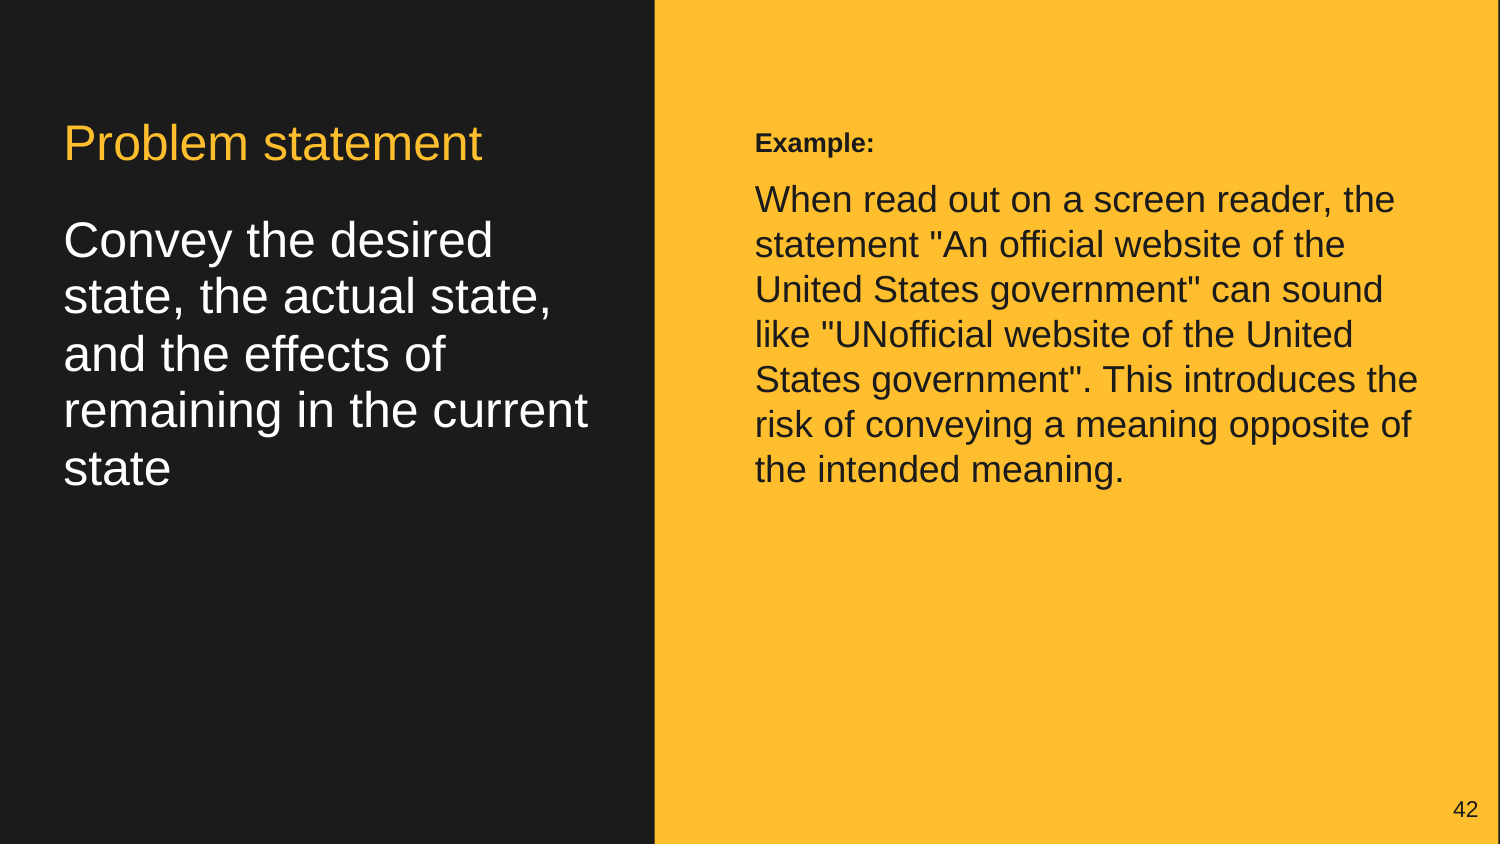

# Problem statement
Example:
When read out on a screen reader, the statement "An official website of the United States government" can sound like "UNofficial website of the United States government". This introduces the risk of conveying a meaning opposite of the intended meaning.
Convey the desired state, the actual state, and the effects of remaining in the current state
42